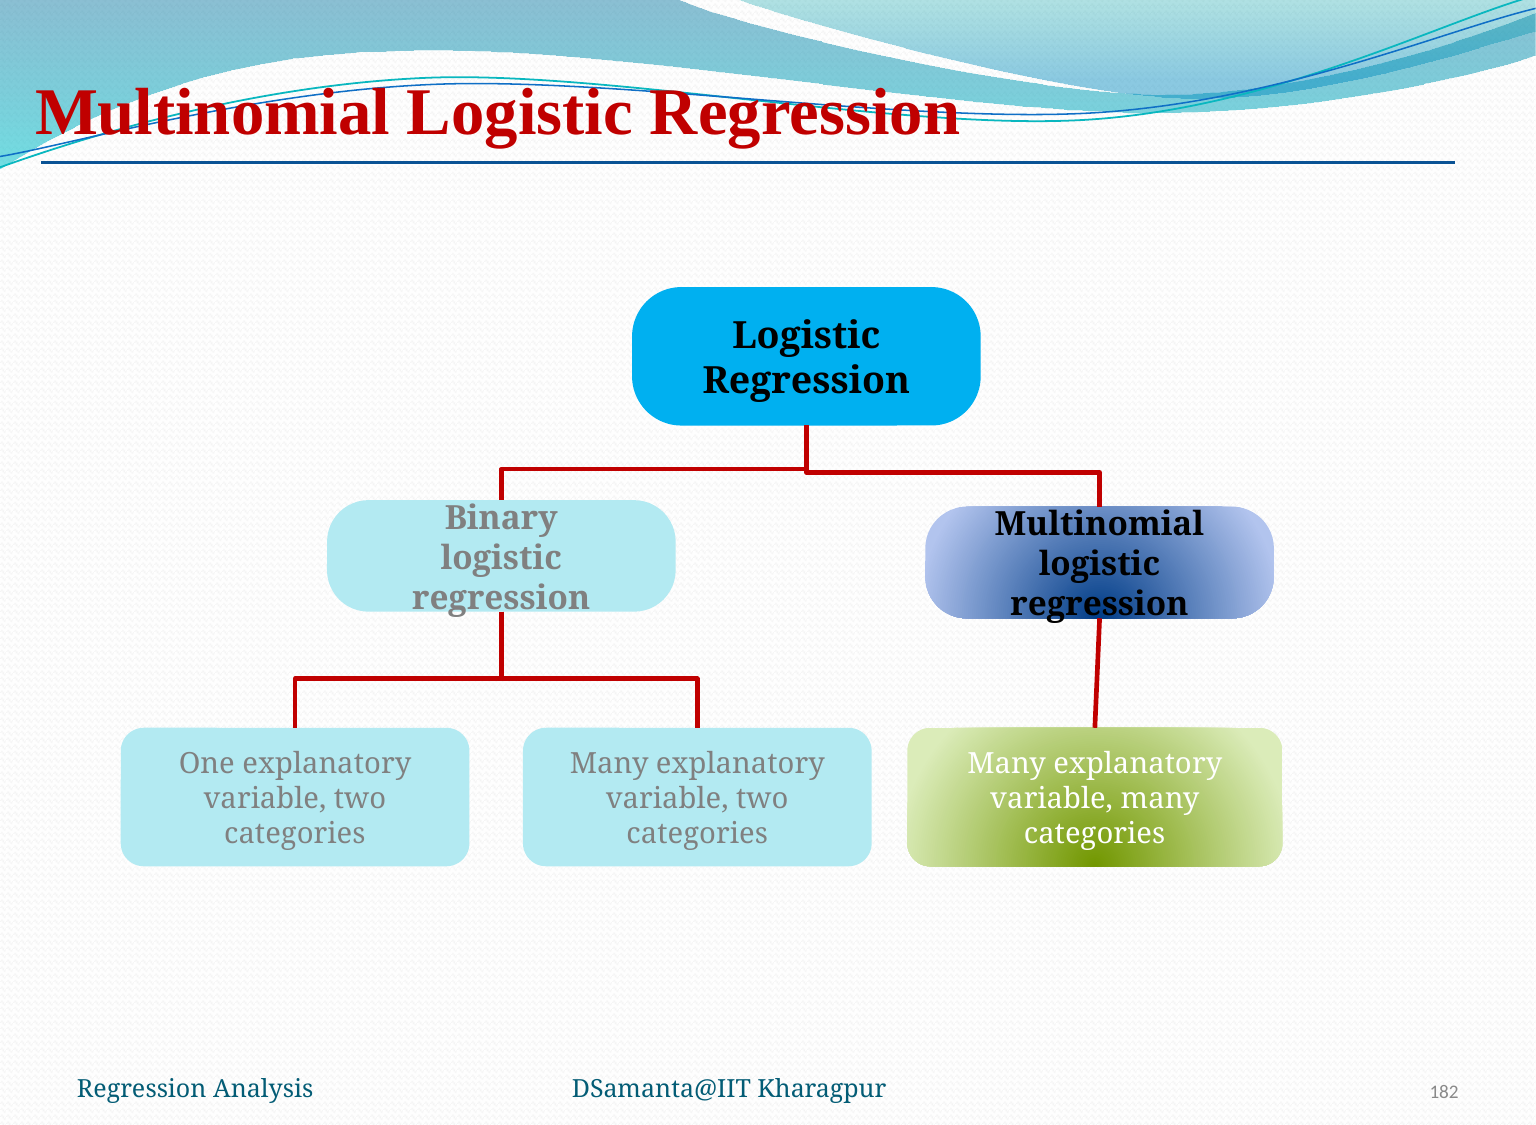

# Multinomial Logistic Regression
Logistic
Regression
Binary
logistic regression
Multinomial
logistic regression
One explanatory variable, two categories
Many explanatory variable, many categories
Many explanatory variable, two categories
Regression Analysis
DSamanta@IIT Kharagpur
182